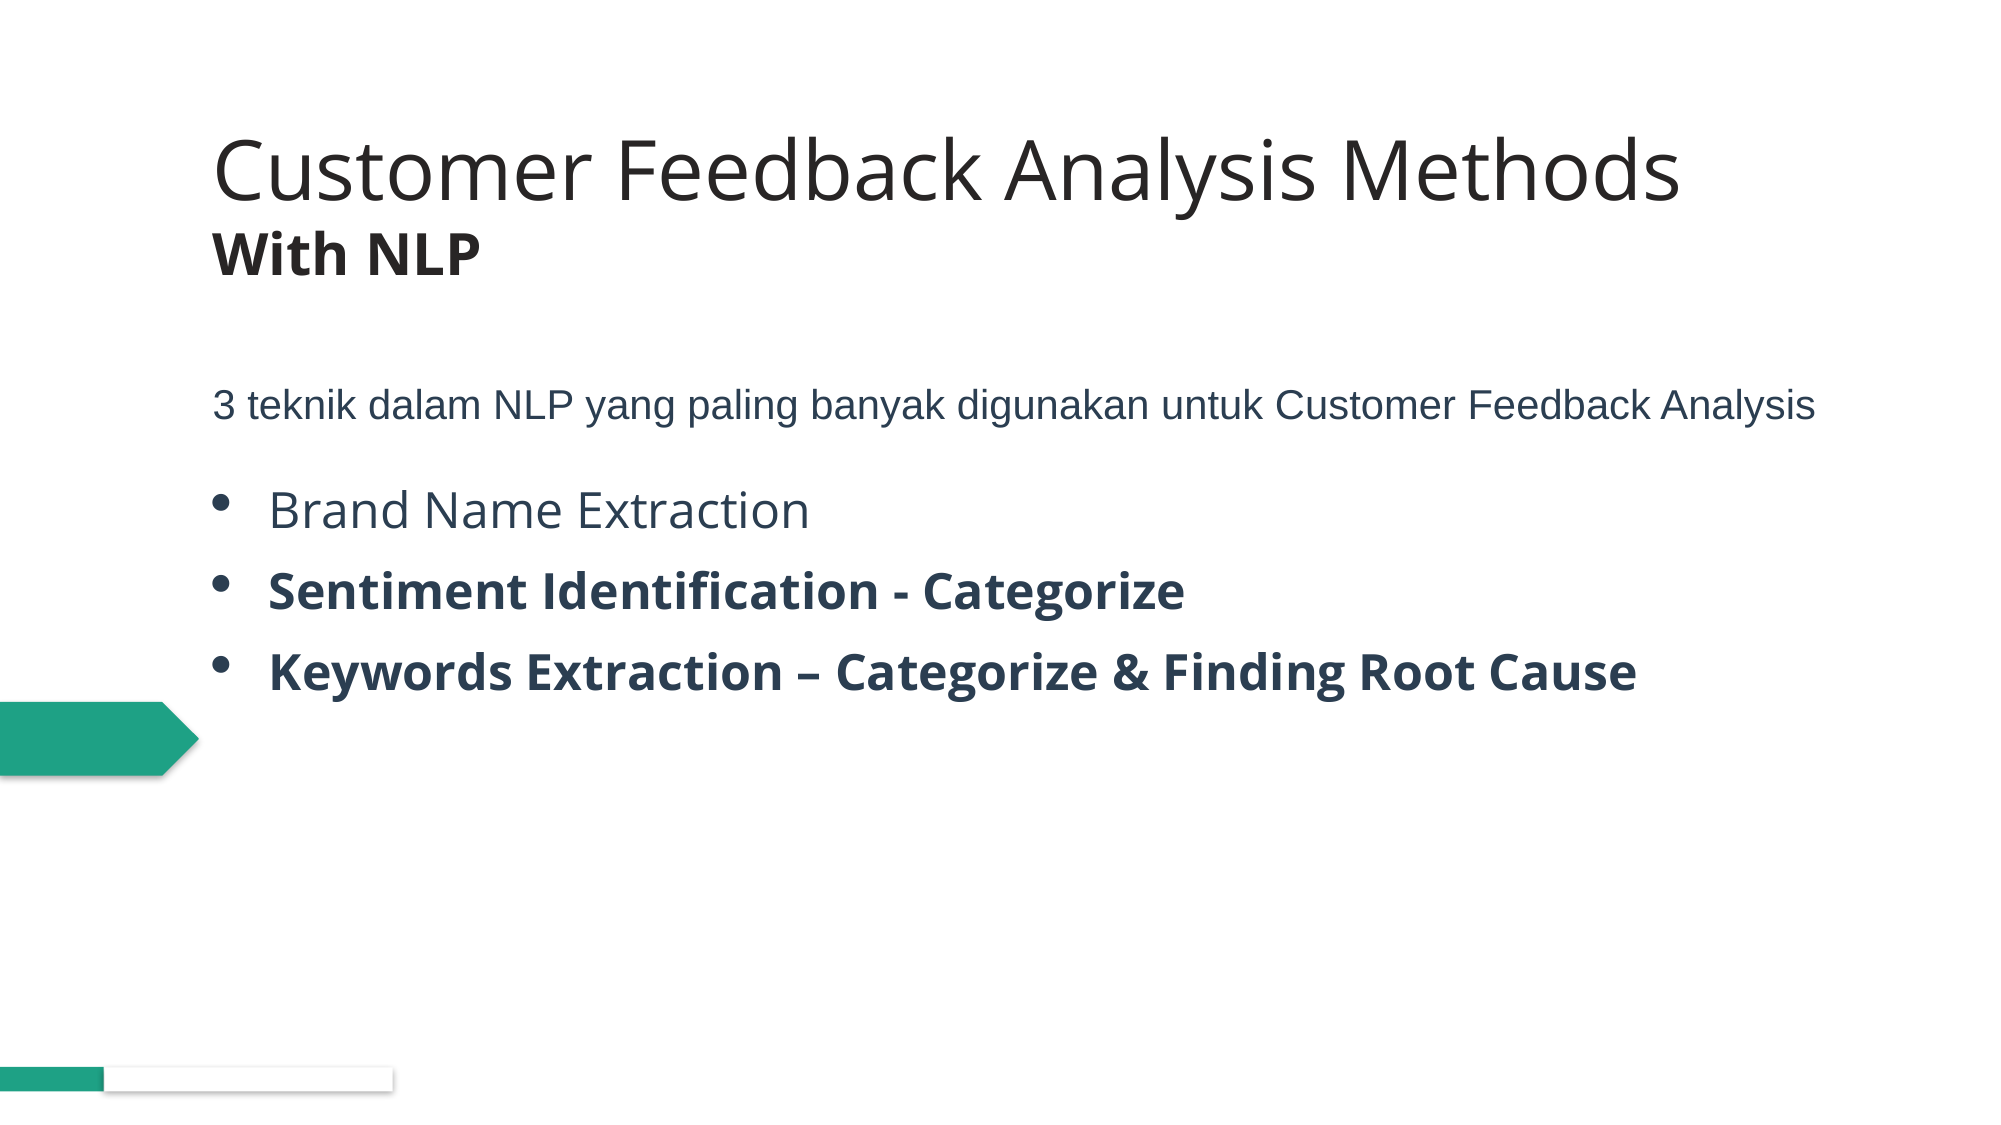

Customer Feedback Analysis Methods
With NLP

3 teknik dalam NLP yang paling banyak digunakan untuk Customer Feedback Analysis
Brand Name Extraction
Sentiment Identification - Categorize
Keywords Extraction – Categorize & Finding Root Cause